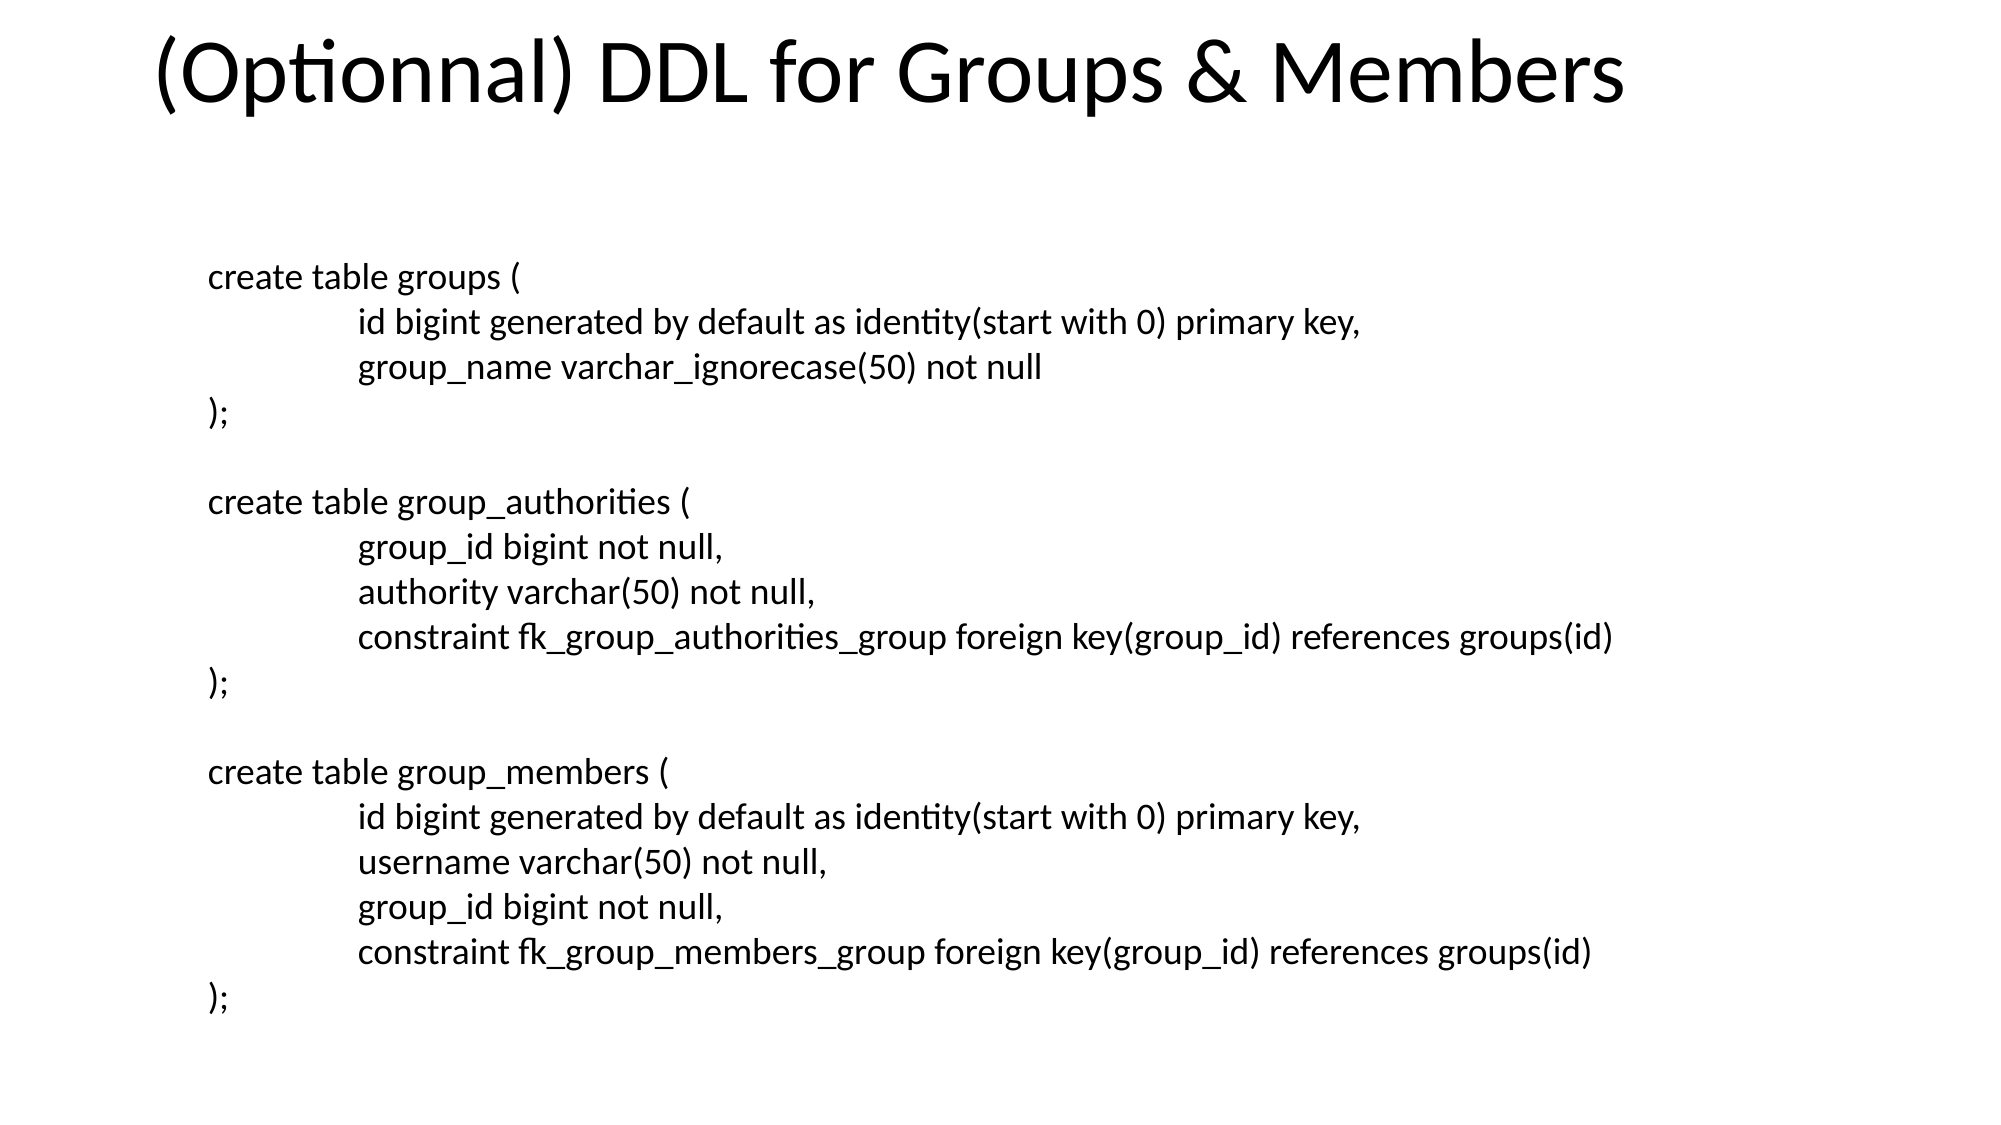

# (Optionnal) DDL for Groups & Members
create table groups (
	id bigint generated by default as identity(start with 0) primary key,
	group_name varchar_ignorecase(50) not null
);

create table group_authorities (
	group_id bigint not null,
	authority varchar(50) not null,
	constraint fk_group_authorities_group foreign key(group_id) references groups(id)
);

create table group_members (
	id bigint generated by default as identity(start with 0) primary key,
	username varchar(50) not null,
	group_id bigint not null,
	constraint fk_group_members_group foreign key(group_id) references groups(id)
);